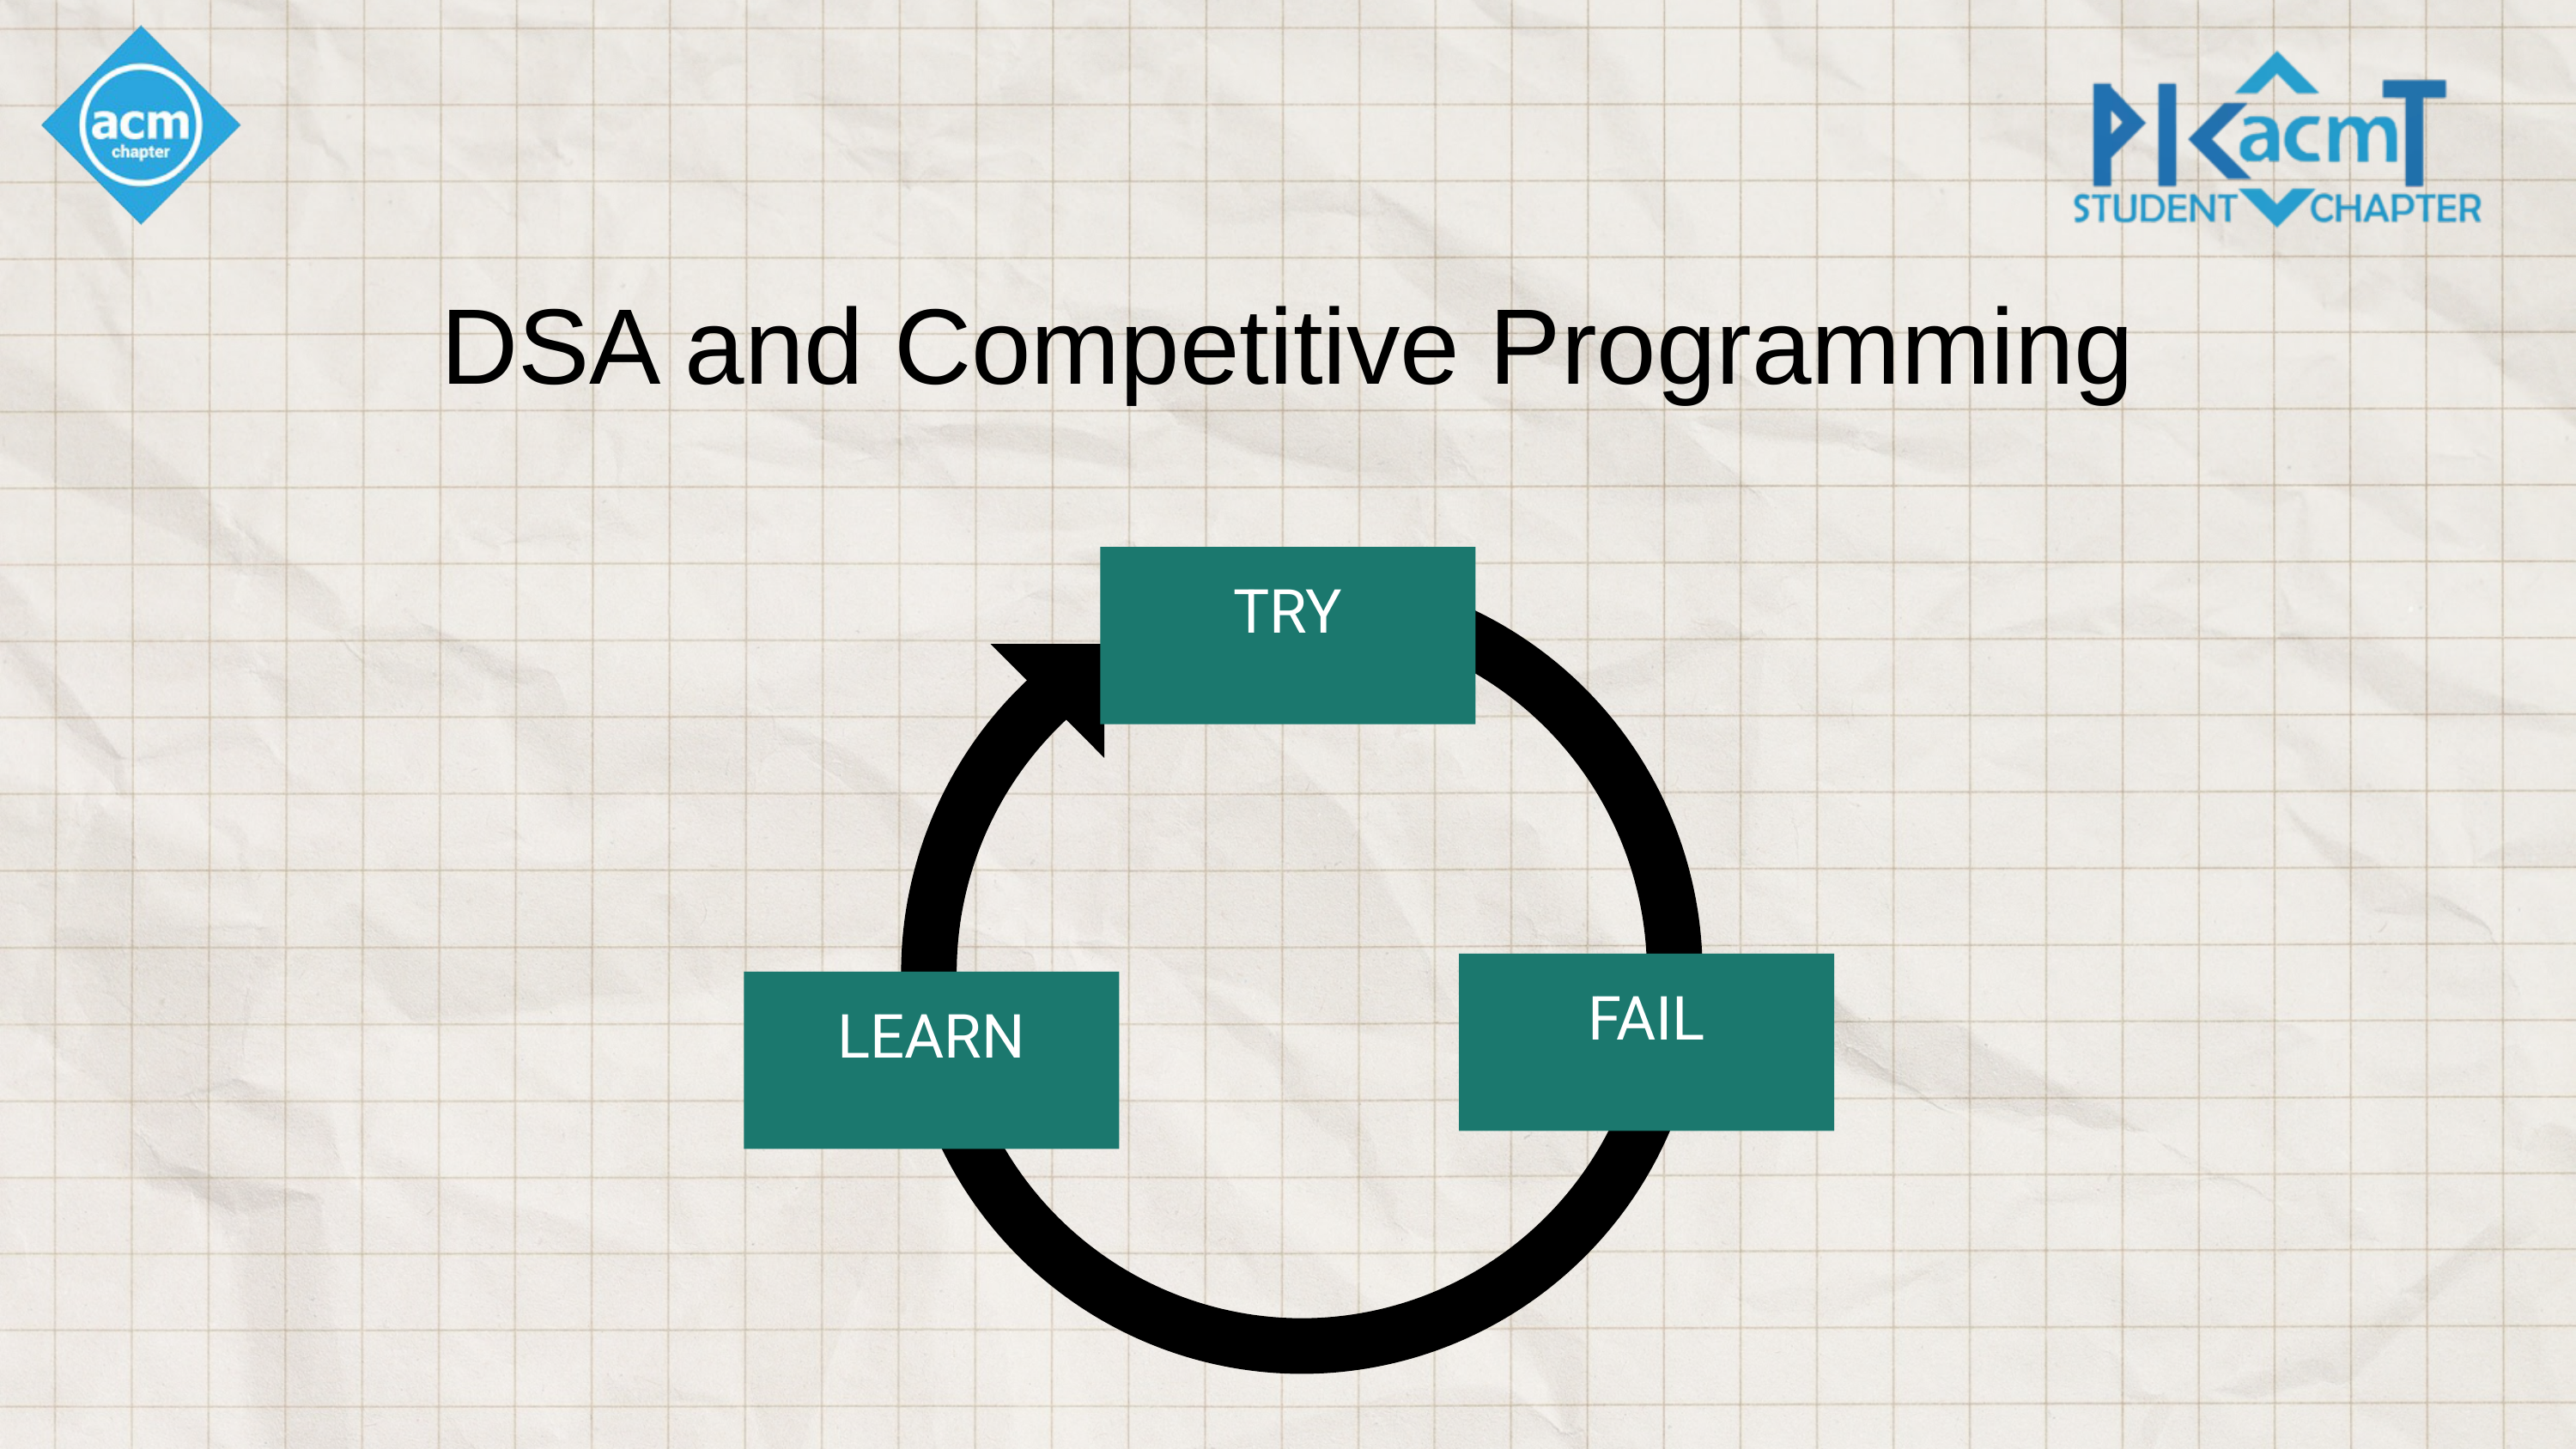

DSA and Competitive Programming

TRY

FAIL
LEARN